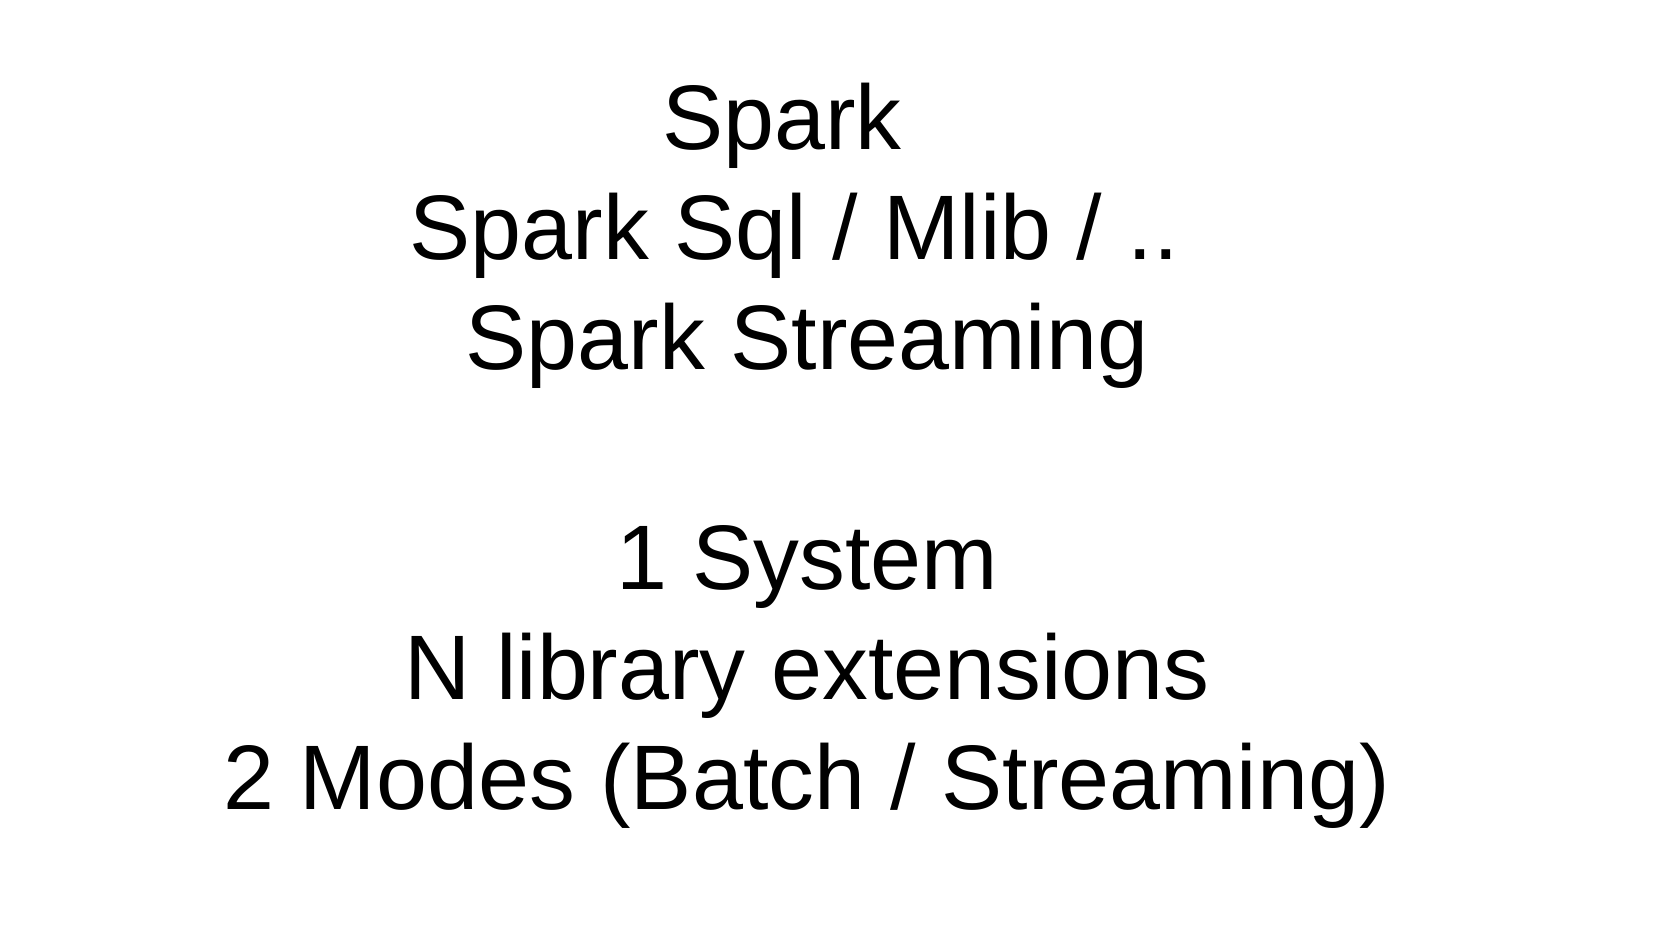

Spark
Spark Sql / Mlib / ..
Spark Streaming

1 System
N library extensions
2 Modes (Batch / Streaming)